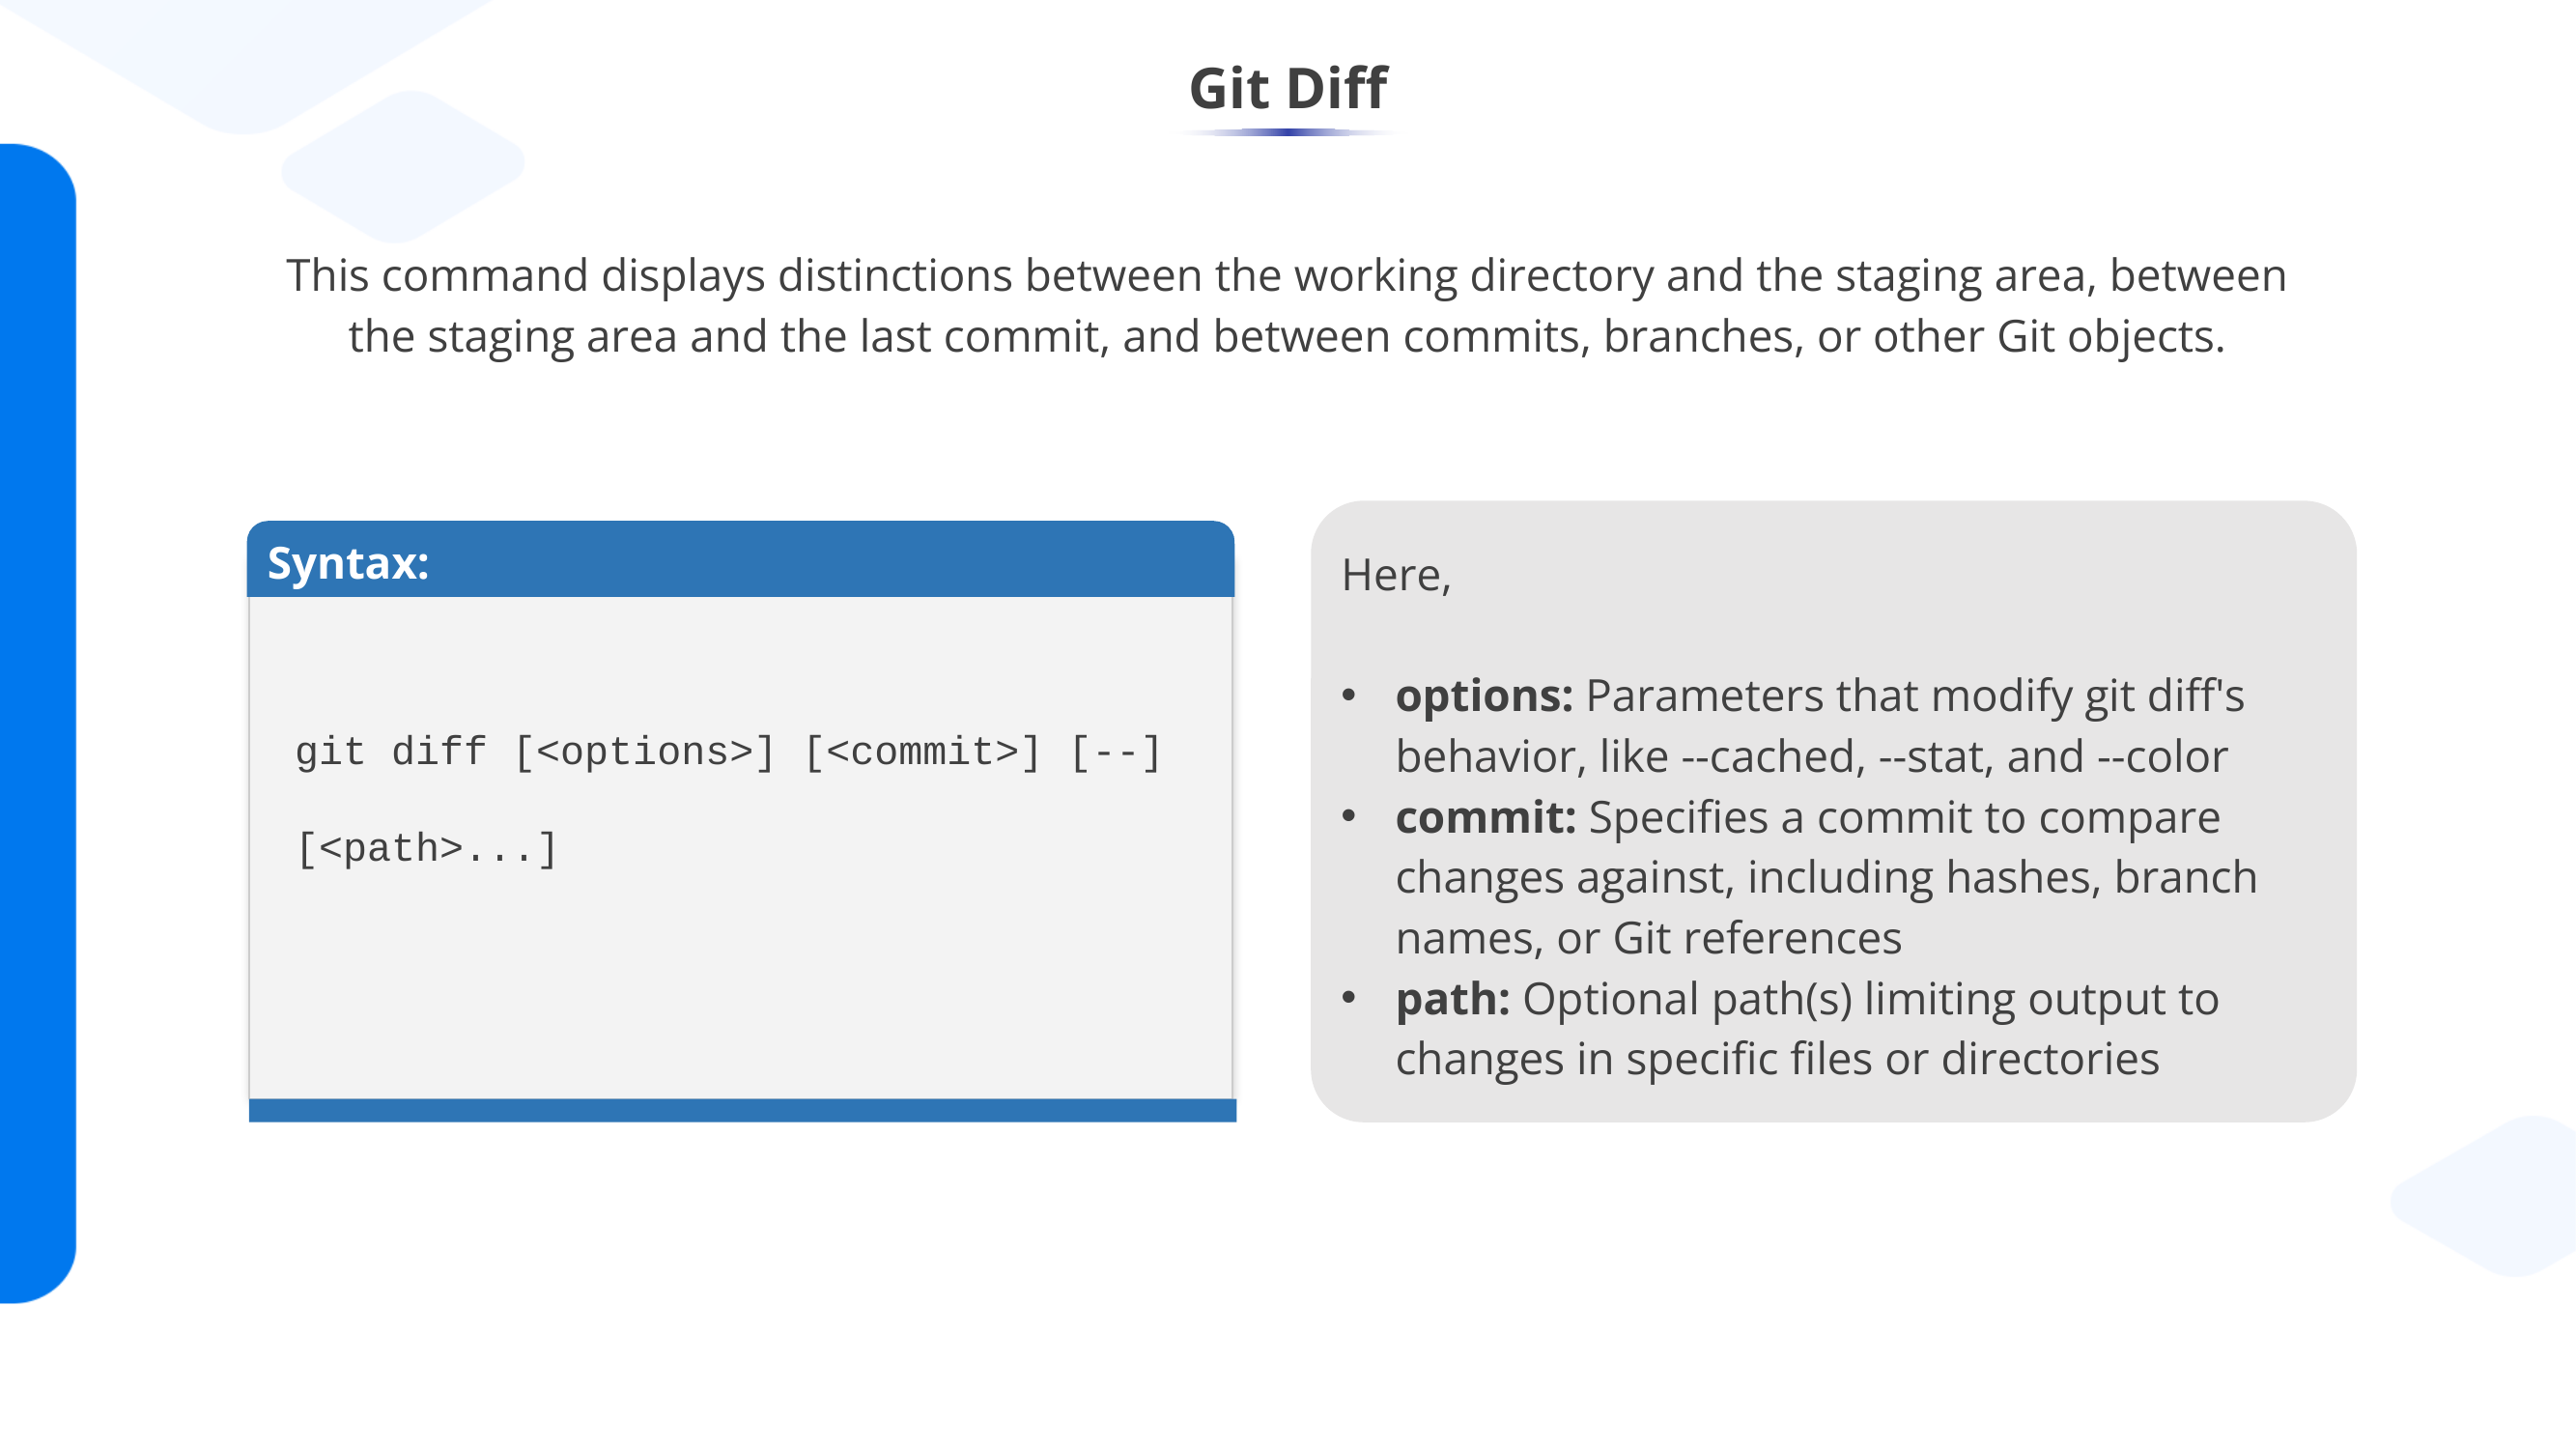

# Git Diff

This command displays distinctions between the working directory and the staging area, between the staging area and the last commit, and between commits, branches, or other Git objects.
Here,

options: Parameters that modify git diff's behavior, like --cached, --stat, and --color
commit: Specifies a commit to compare changes against, including hashes, branch names, or Git references
path: Optional path(s) limiting output to changes in specific files or directories
Syntax:

git diff [<options>] [<commit>] [--] [<path>...]

03
01
Git Create tag
04
02